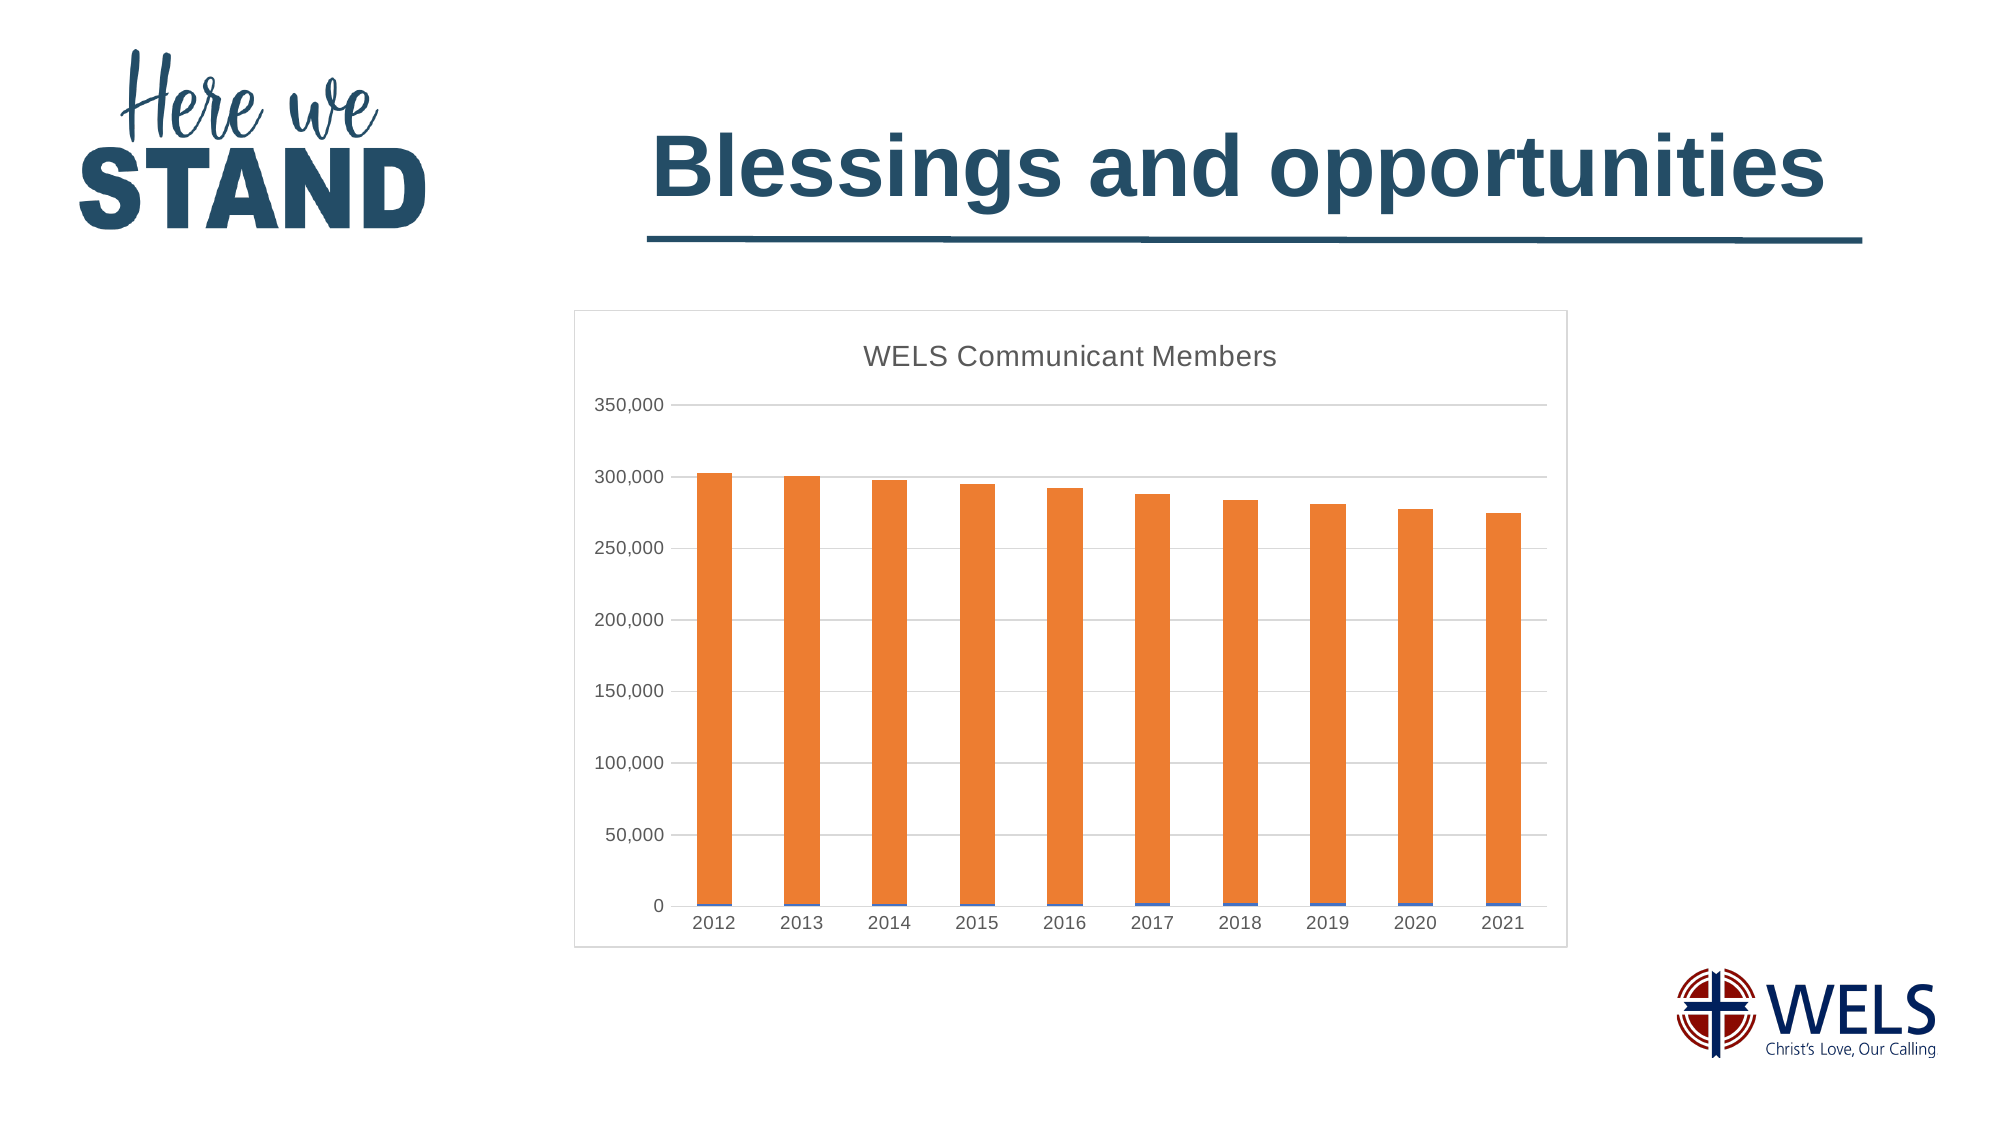

# Blessings and opportunities

### Chart: WELS Communicant Members

| Category |  |  |
|---|---|---|
| 2012 | 2011.0 | 300665.0 |
| 2013 | 2012.0 | 298899.0 |
| 2014 | 2013.0 | 296080.0 |
| 2015 | 2014.0 | 293228.0 |
| 2016 | 2015.0 | 289863.0 |
| 2017 | 2016.0 | 286213.0 |
| 2018 | 2017.0 | 281880.0 |
| 2019 | 2018.0 | 278901.0 |
| 2020 | 2019.0 | 275259.0 |
| 2021 | 2020.0 | 272555.0 |